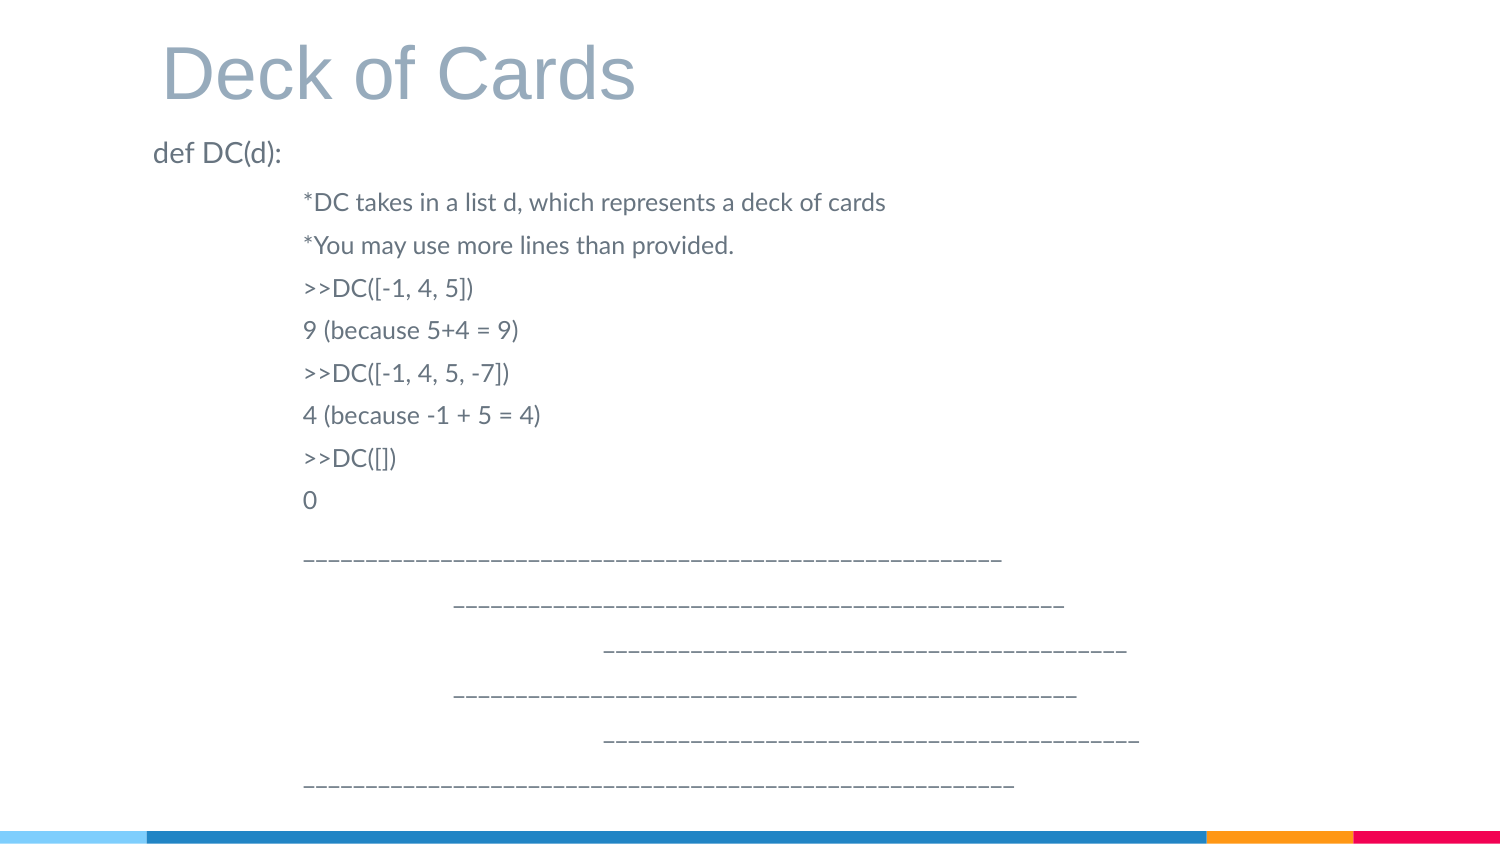

# Deck of Cards
def DC(d):
	*DC takes in a list d, which represents a deck of cards
	*You may use more lines than provided.
	>>DC([-1, 4, 5])
	9 (because 5+4 = 9)
	>>DC([-1, 4, 5, -7])
	4 (because -1 + 5 = 4)
	>>DC([])
	0
	________________________________________________________
		_________________________________________________
			__________________________________________
		__________________________________________________
			___________________________________________
	_________________________________________________________